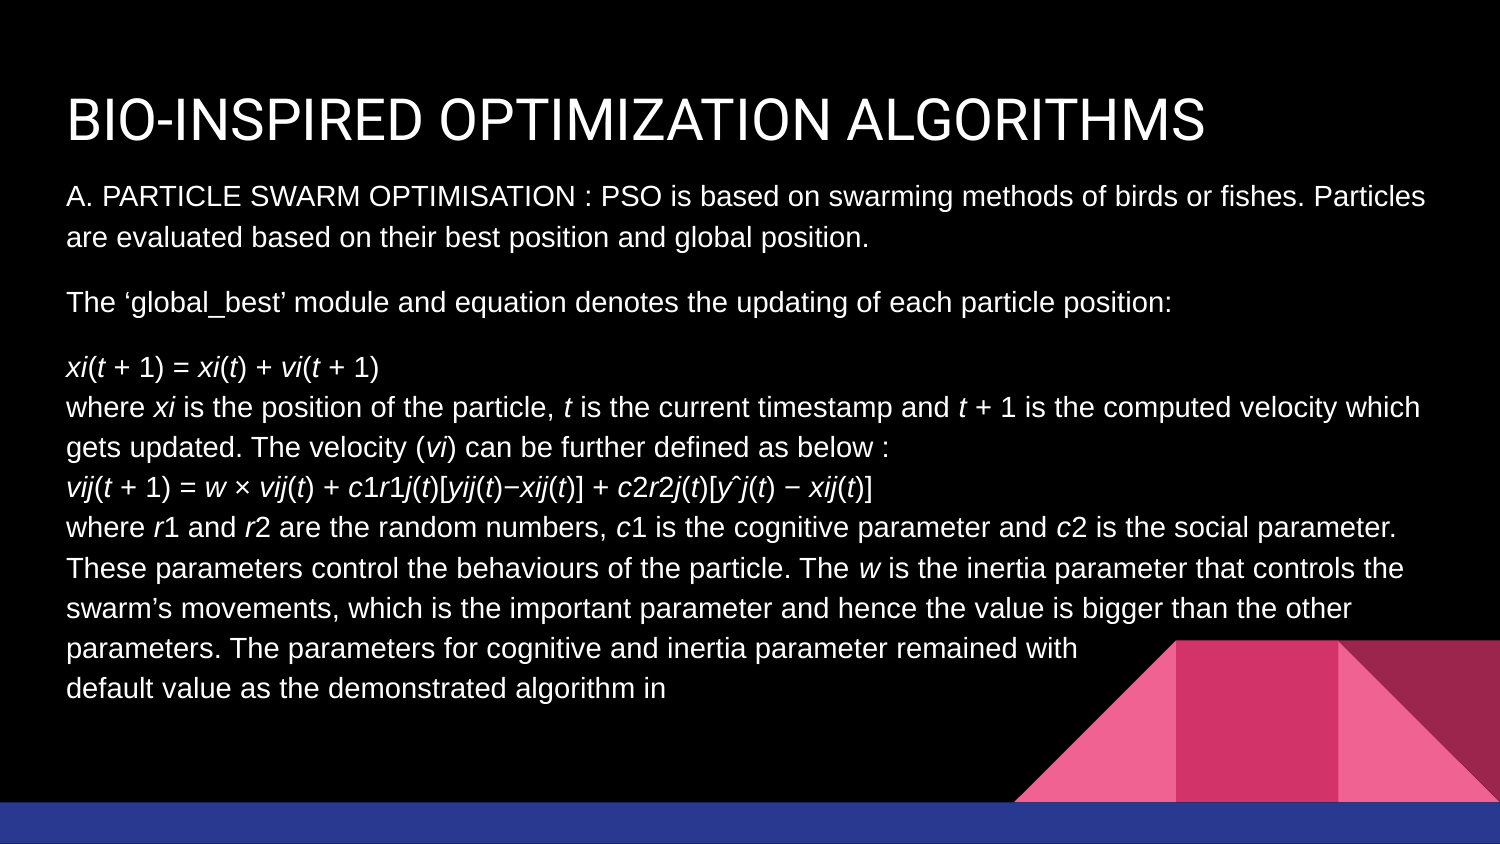

# BIO-INSPIRED OPTIMIZATION ALGORITHMS
A. PARTICLE SWARM OPTIMISATION : PSO is based on swarming methods of birds or fishes. Particles are evaluated based on their best position and global position.
The ‘global_best’ module and equation denotes the updating of each particle position:
xi(t + 1) = xi(t) + vi(t + 1)
where xi is the position of the particle, t is the current timestamp and t + 1 is the computed velocity which gets updated. The velocity (vi) can be further defined as below :
vij(t + 1) = w × vij(t) + c1r1j(t)[yij(t)−xij(t)] + c2r2j(t)[yˆj(t) − xij(t)]
where r1 and r2 are the random numbers, c1 is the cognitive parameter and c2 is the social parameter. These parameters control the behaviours of the particle. The w is the inertia parameter that controls the swarm’s movements, which is the important parameter and hence the value is bigger than the other parameters. The parameters for cognitive and inertia parameter remained with                                    default value as the demonstrated algorithm in